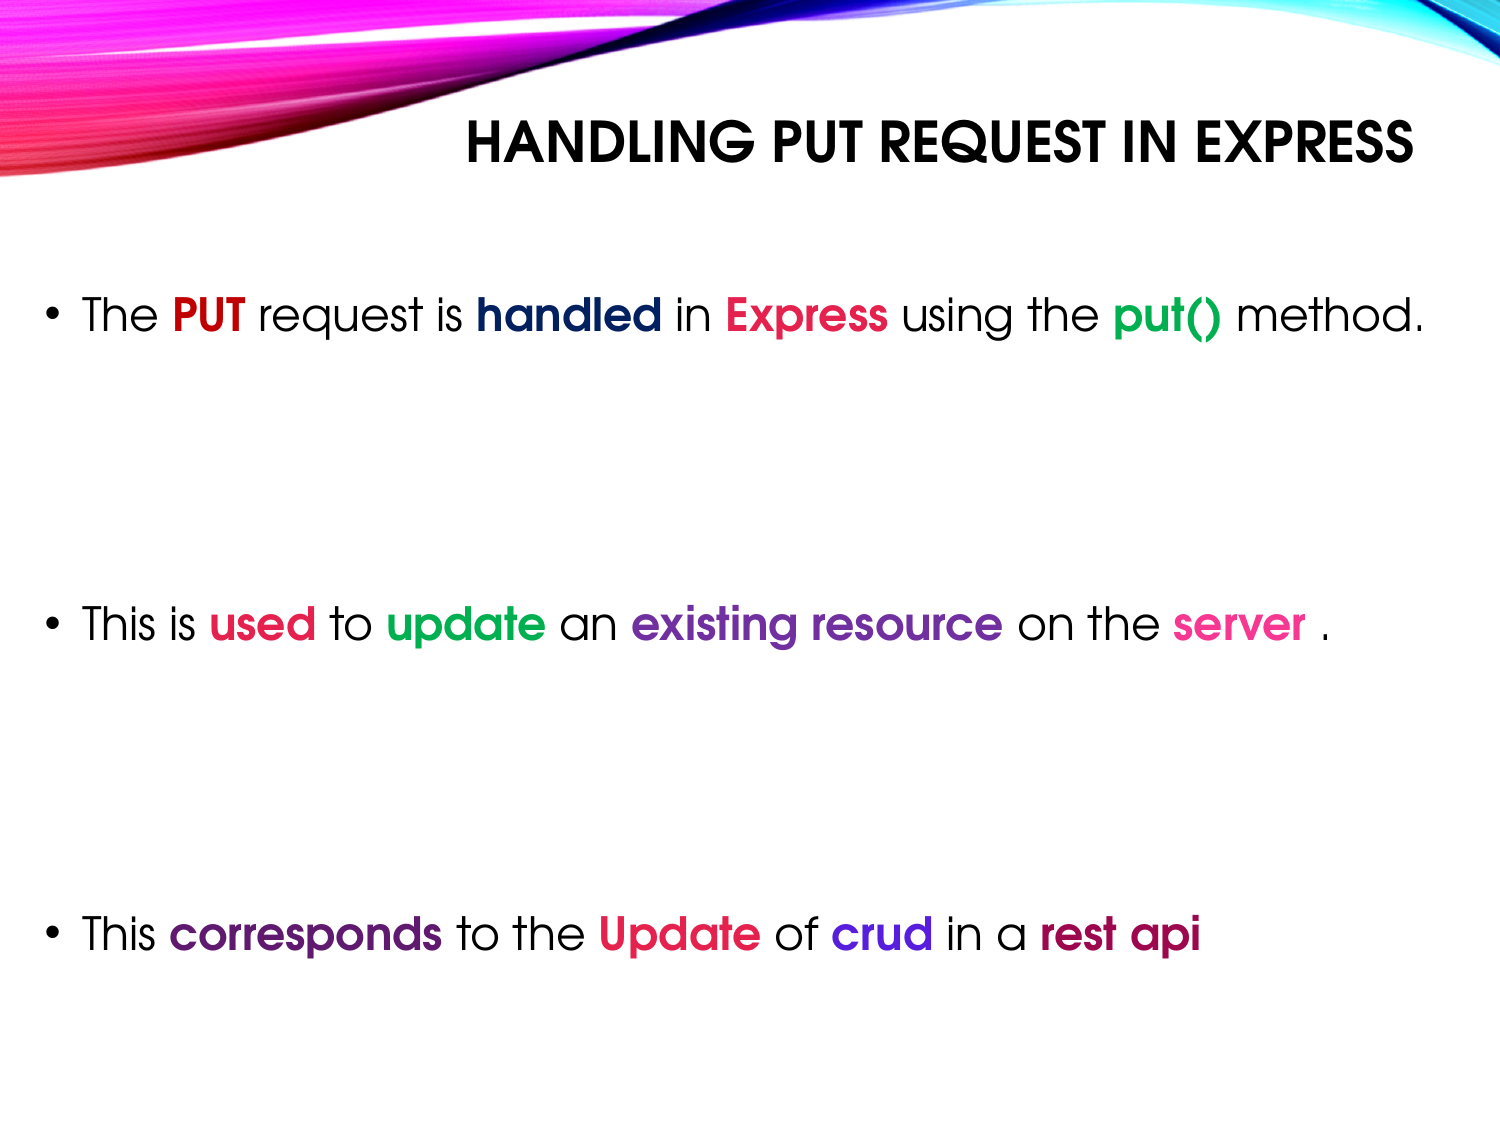

# Handling put request in express
The PUT request is handled in Express using the put() method.

This is used to update an existing resource on the server .

This corresponds to the Update of crud in a rest api